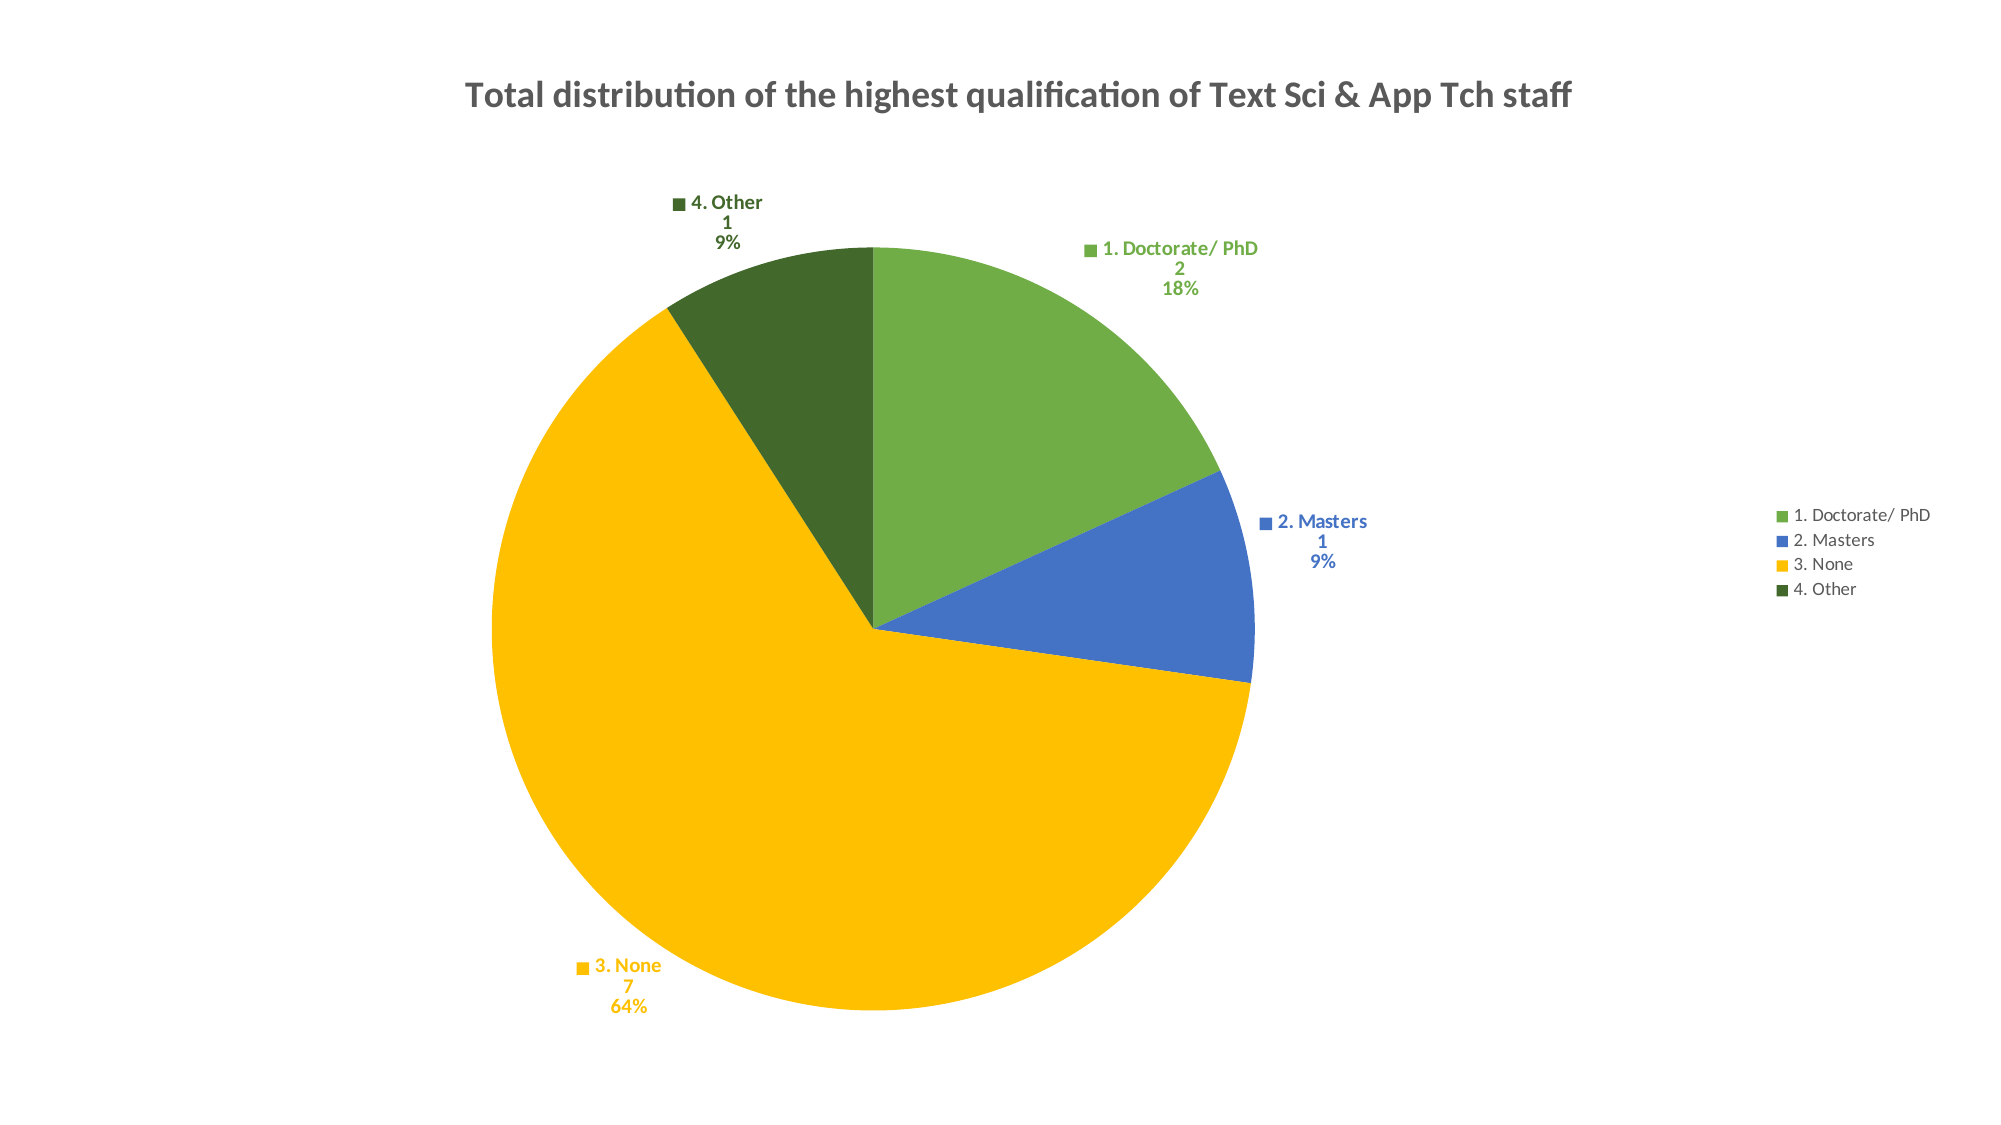

### Chart: Total distribution of the highest qualification of Text Sci & App Tch staff

| Category | Total |
|---|---|
| 1. Doctorate/ PhD | 2.0 |
| 2. Masters | 1.0 |
| 3. None | 7.0 |
| 4. Other | 1.0 |